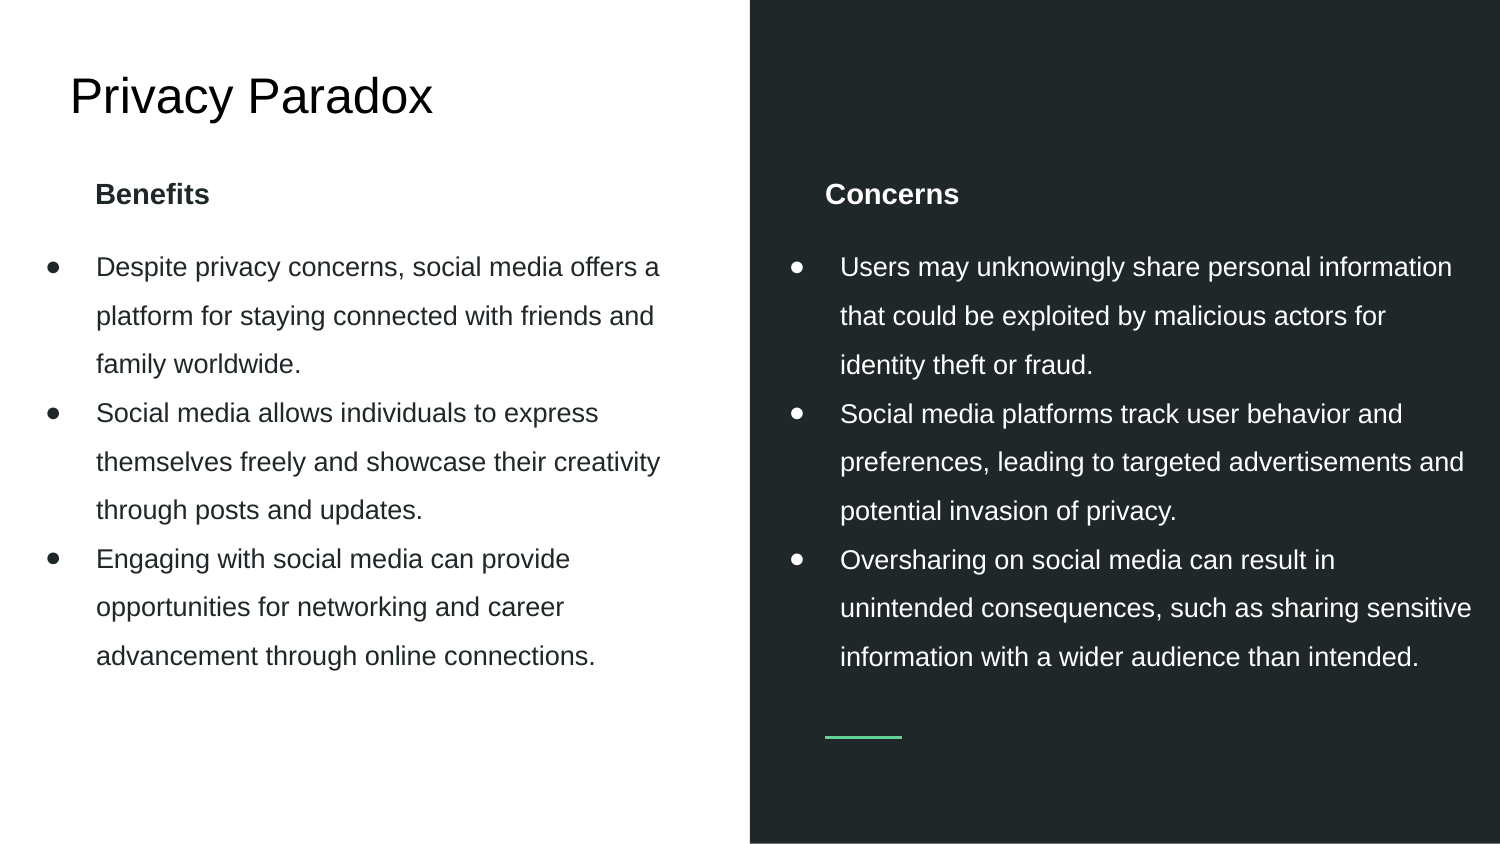

Privacy Paradox
Benefits
Concerns
Despite privacy concerns, social media offers a platform for staying connected with friends and family worldwide.
Social media allows individuals to express themselves freely and showcase their creativity through posts and updates.
Engaging with social media can provide opportunities for networking and career advancement through online connections.
Users may unknowingly share personal information that could be exploited by malicious actors for identity theft or fraud.
Social media platforms track user behavior and preferences, leading to targeted advertisements and potential invasion of privacy.
Oversharing on social media can result in unintended consequences, such as sharing sensitive information with a wider audience than intended.